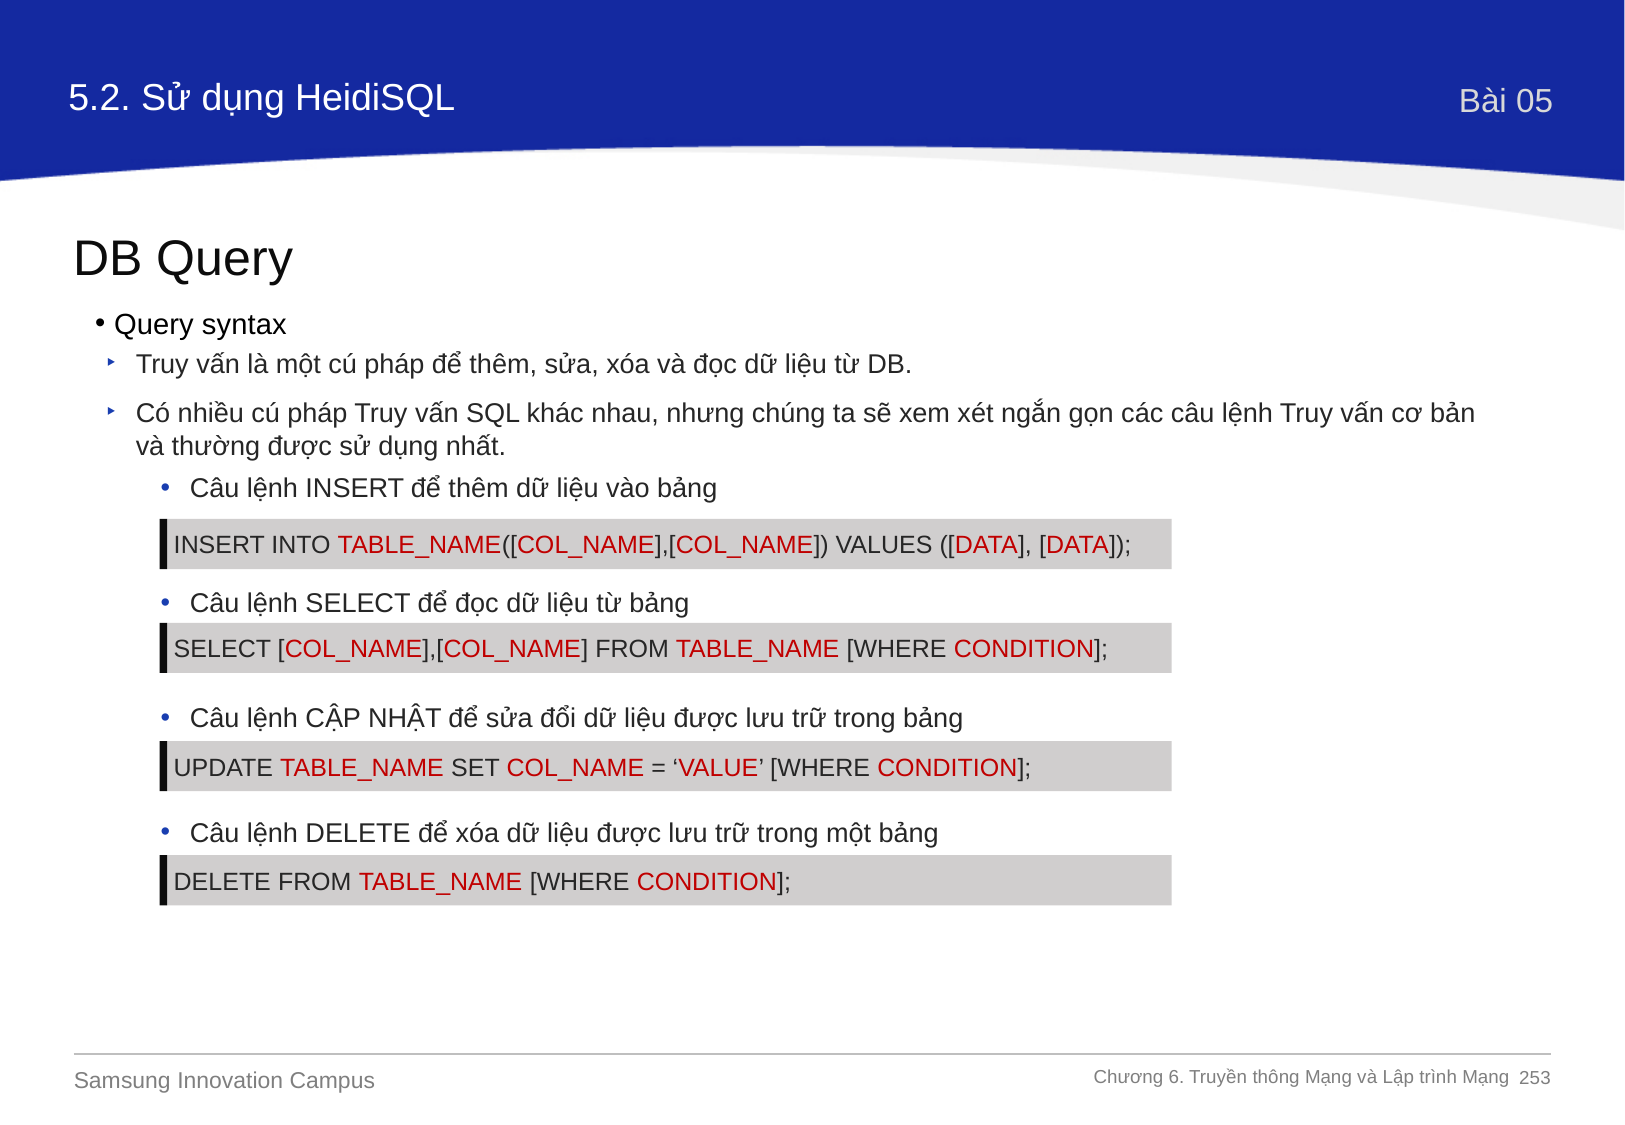

5.2. Sử dụng HeidiSQL
Bài 05
DB Query
Query syntax
Truy vấn là một cú pháp để thêm, sửa, xóa và đọc dữ liệu từ DB.
Có nhiều cú pháp Truy vấn SQL khác nhau, nhưng chúng ta sẽ xem xét ngắn gọn các câu lệnh Truy vấn cơ bản và thường được sử dụng nhất.
Câu lệnh INSERT để thêm dữ liệu vào bảng

Câu lệnh SELECT để đọc dữ liệu từ bảng

Câu lệnh CẬP NHẬT để sửa đổi dữ liệu được lưu trữ trong bảng

Câu lệnh DELETE để xóa dữ liệu được lưu trữ trong một bảng
 INSERT INTO TABLE_NAME([COL_NAME],[COL_NAME]) VALUES ([DATA], [DATA]);

 SELECT [COL_NAME],[COL_NAME] FROM TABLE_NAME [WHERE CONDITION];

 UPDATE TABLE_NAME SET COL_NAME = ‘VALUE’ [WHERE CONDITION];

 DELETE FROM TABLE_NAME [WHERE CONDITION];